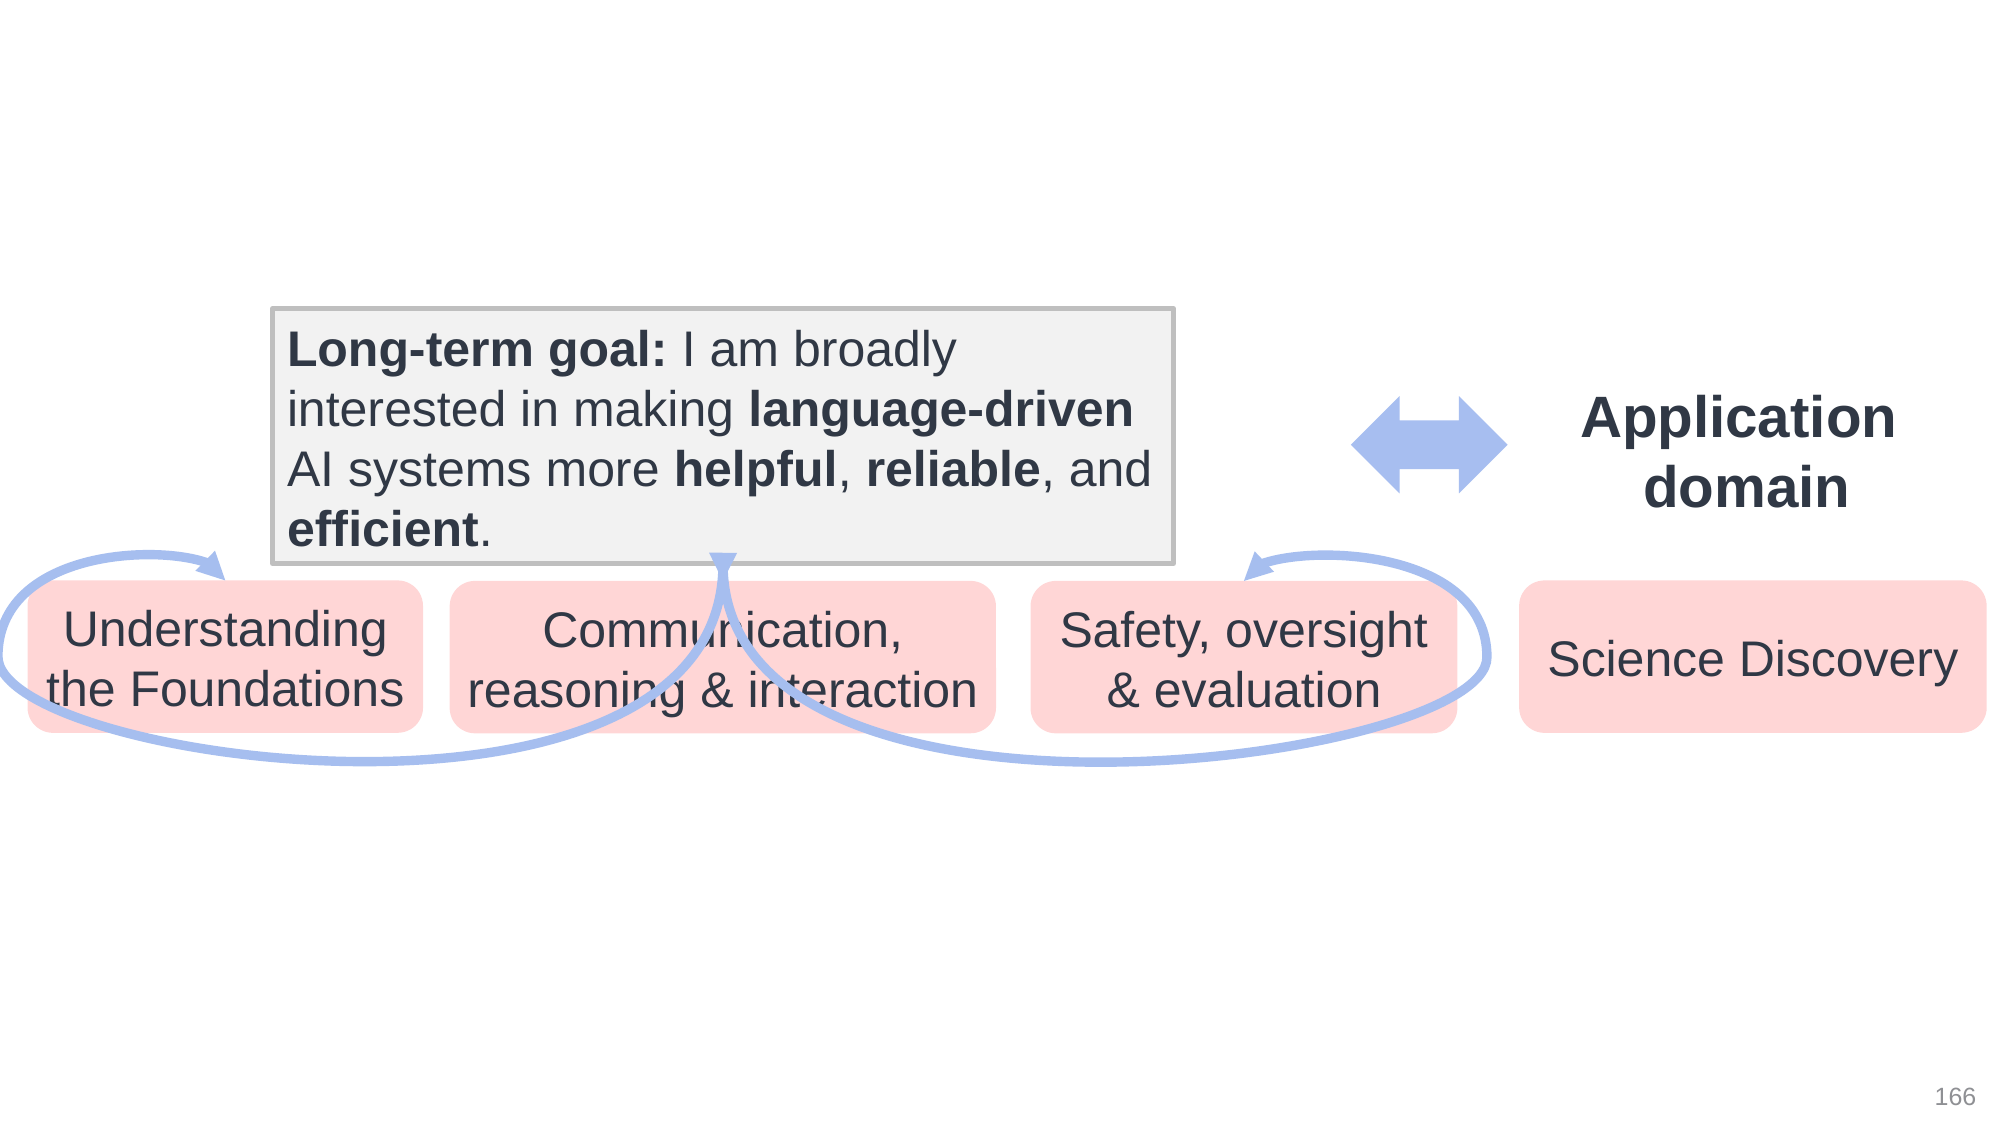

Long-term goal: I am broadly interested in making language-driven AI systems more helpful, reliable, and efficient.
Application
domain

Understanding the Foundations
Science Discovery
Communication, reasoning & interaction
Safety, oversight & evaluation
166